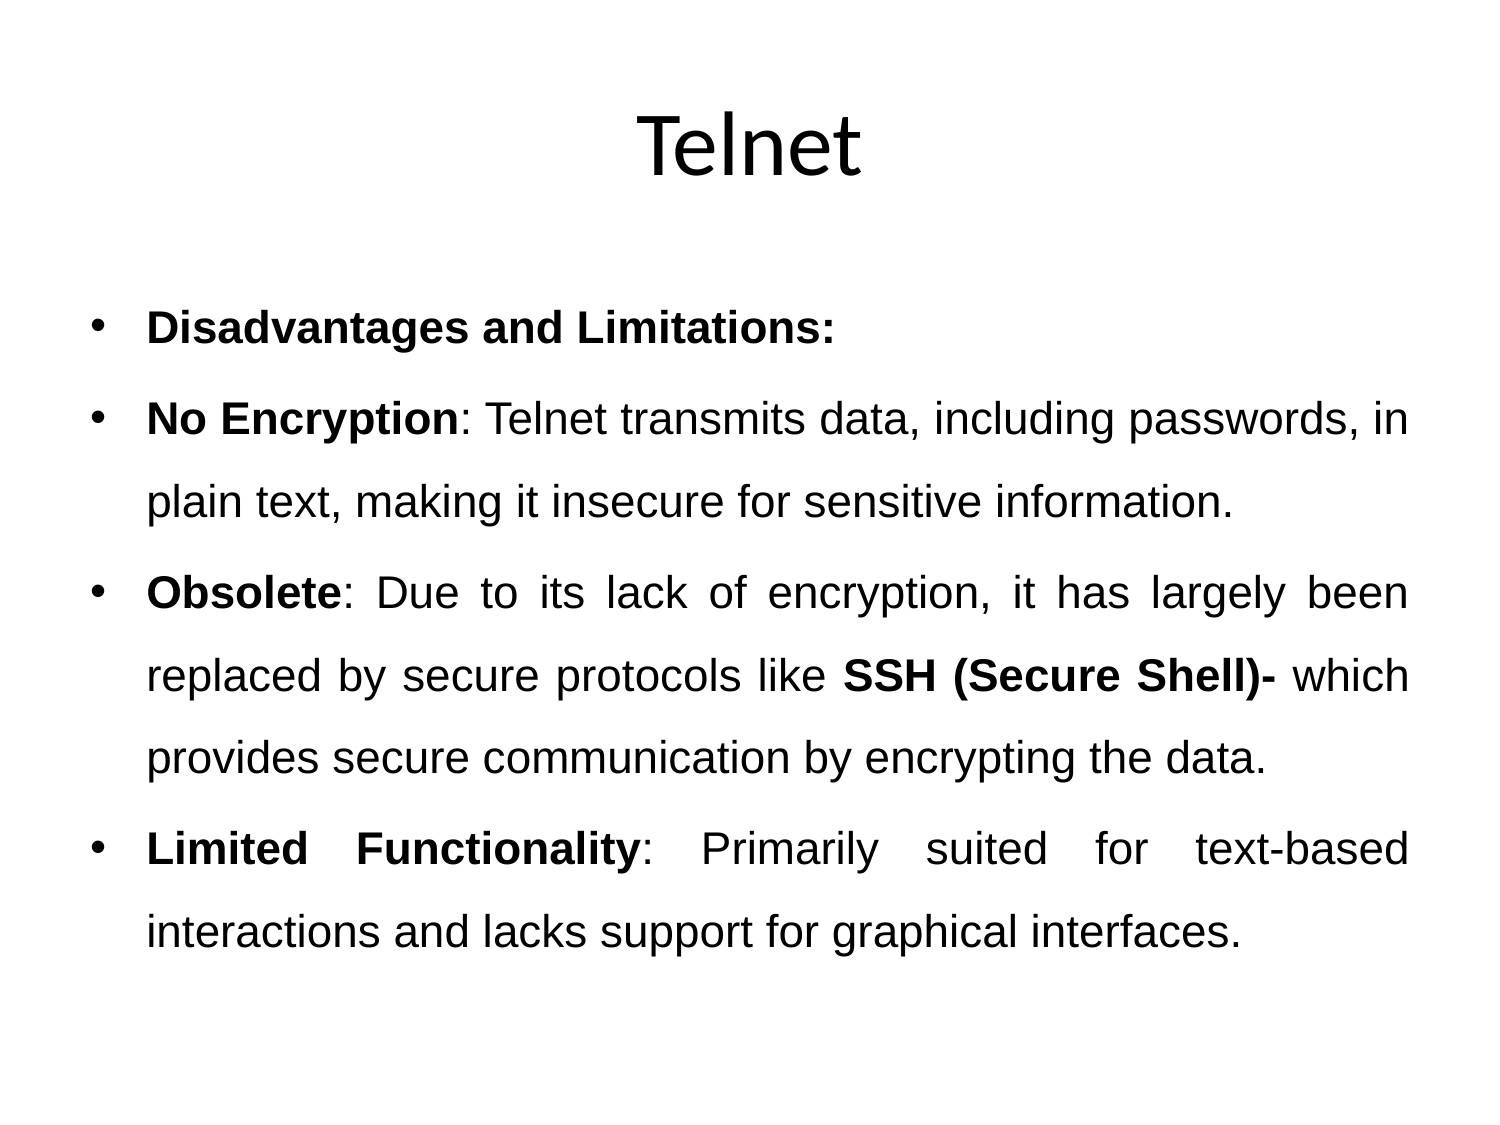

# Telnet
Disadvantages and Limitations:
No Encryption: Telnet transmits data, including passwords, in plain text, making it insecure for sensitive information.
Obsolete: Due to its lack of encryption, it has largely been replaced by secure protocols like SSH (Secure Shell)- which provides secure communication by encrypting the data.
Limited Functionality: Primarily suited for text-based interactions and lacks support for graphical interfaces.